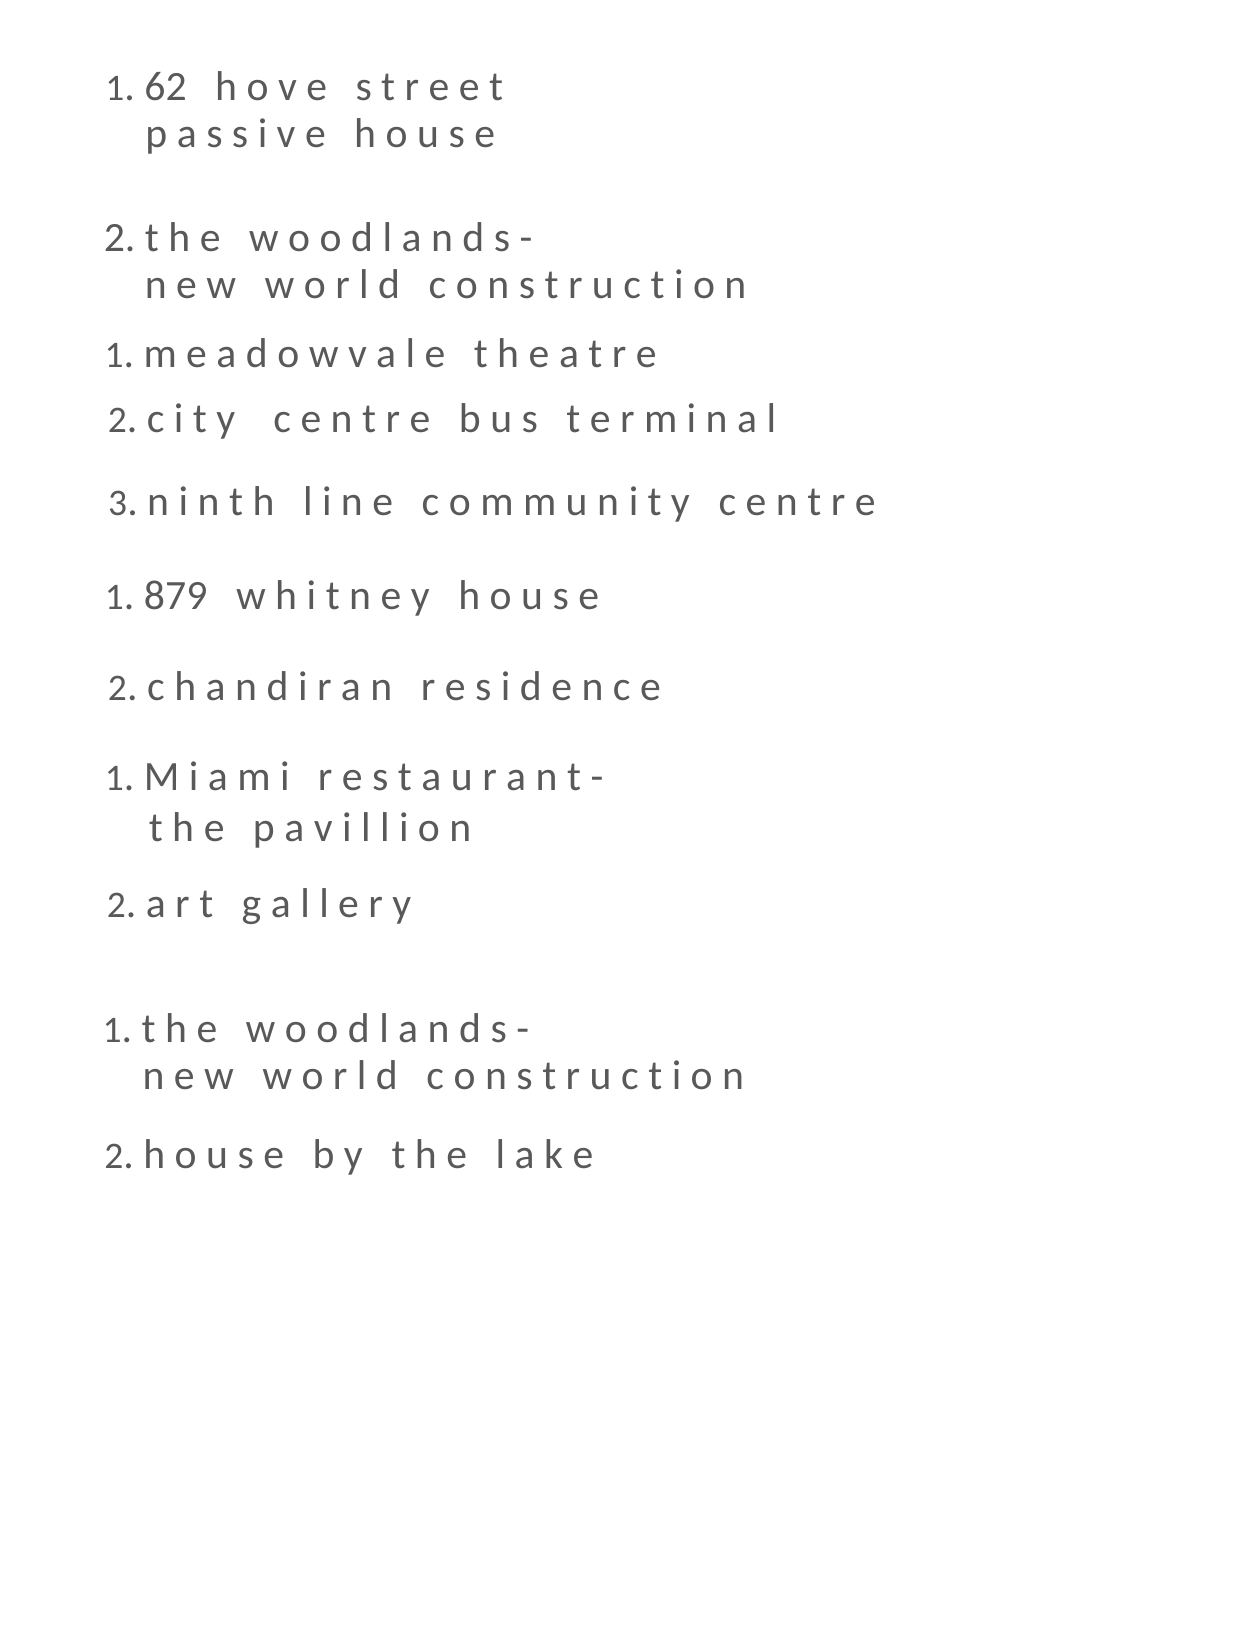

1. 62   h o v e   s t r e e t
p a s s i v e   h o u s e
2. t h e   w o o d l a n d s -
n e w   w o r l d   c o n s t r u c t i o n
1. m e a d o w v a l e   t h e a t r e
2. c i t y    c e n t r e   b u s   t e r m i n a l
3. n i n t h   l i n e   c o m m u n i t y   c e n t r e
1. 879   w h i t n e y   h o u s e
2. c h a n d i r a n   r e s i d e n c e
1. M i a m i   r e s t a u r a n t -
t h e   p a v i l l i o n
2. a r t   g a l l e r y
1. t h e   w o o d l a n d s -
n e w   w o r l d   c o n s t r u c t i o n
2. h o u s e   b y   t h e   l a k e